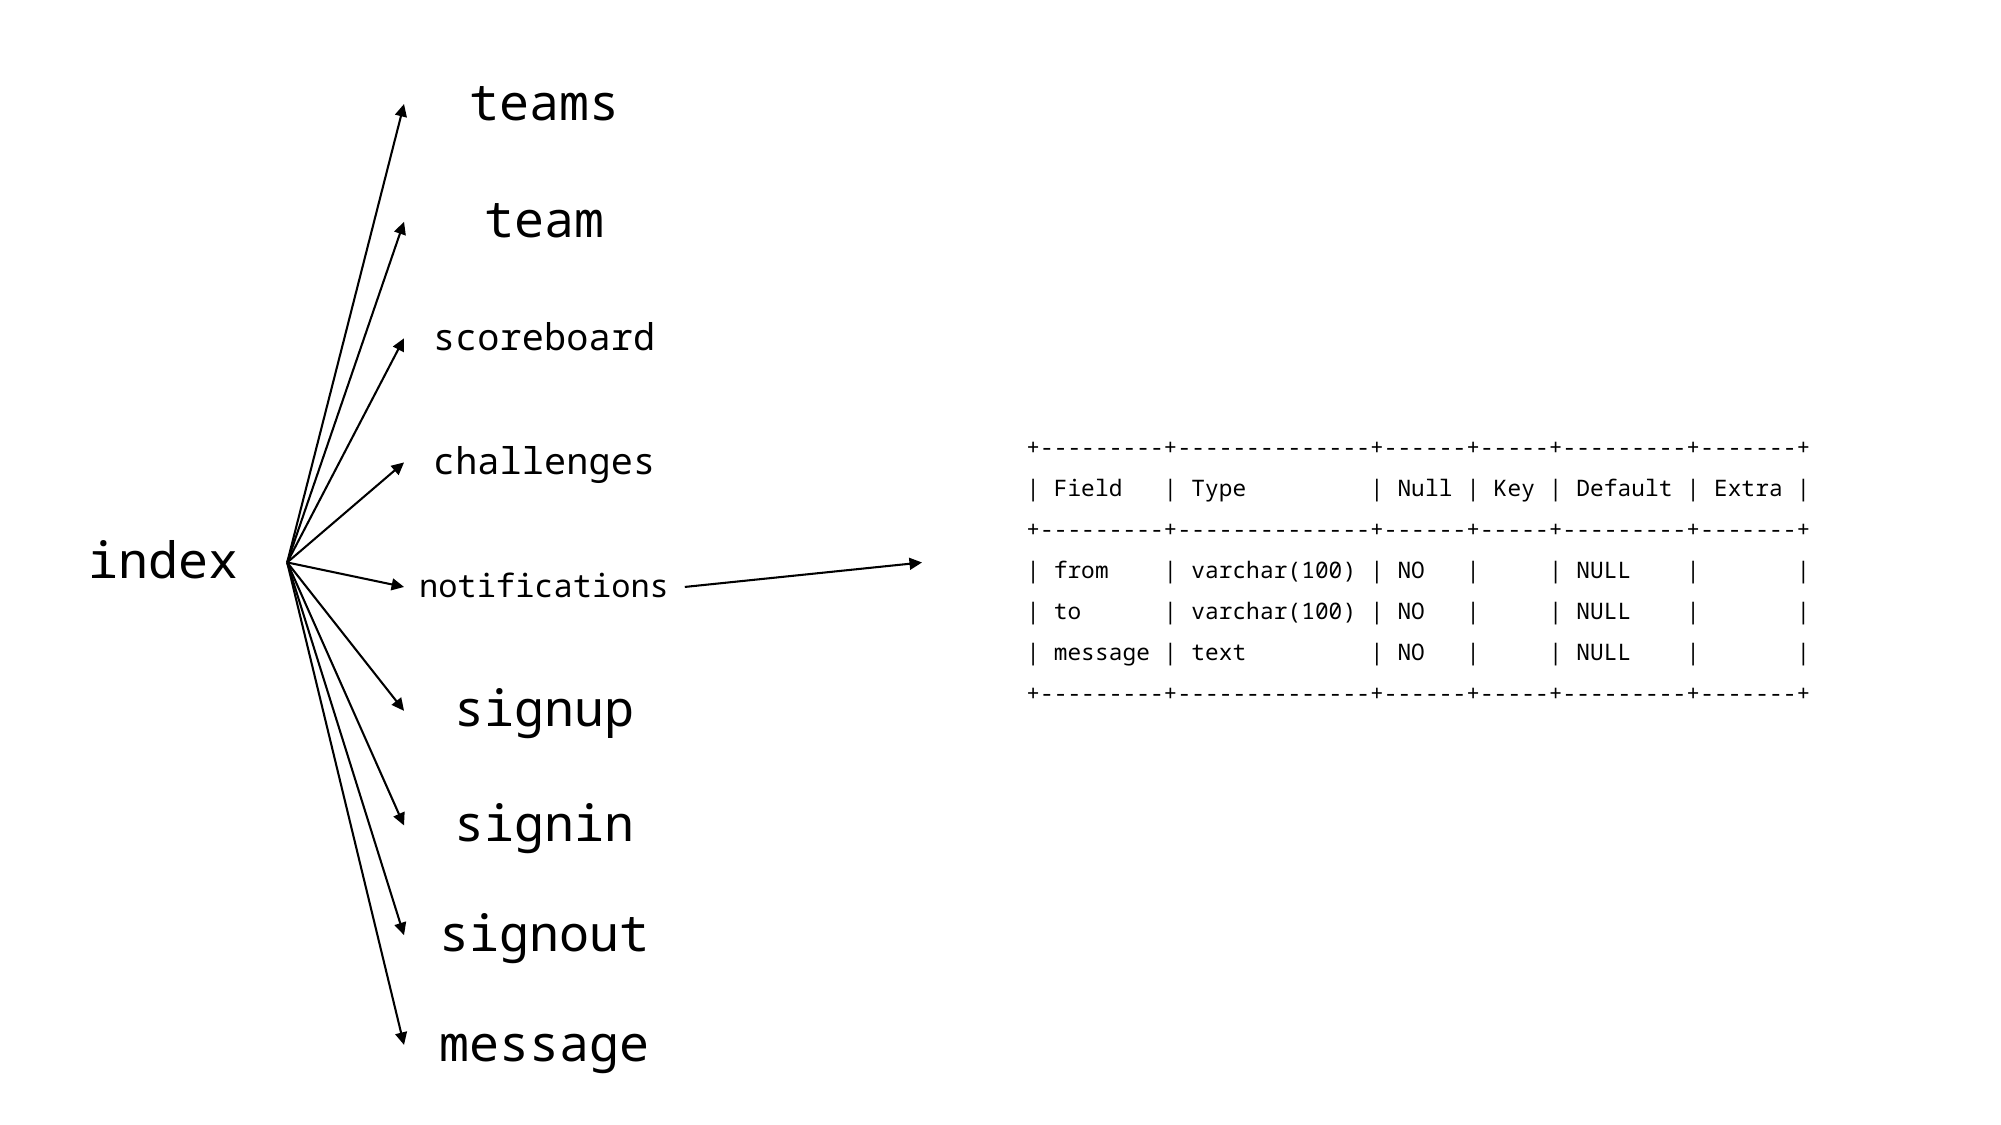

teams
team
scoreboard
+---------+--------------+------+-----+---------+-------+
| Field   | Type         | Null | Key | Default | Extra |
+---------+--------------+------+-----+---------+-------+
| from    | varchar(100) | NO   |     | NULL    |       |
| to      | varchar(100) | NO   |     | NULL    |       |
| message | text         | NO   |     | NULL    |       |
+---------+--------------+------+-----+---------+-------+
challenges
# index
notifications
signup
signin
signout
message